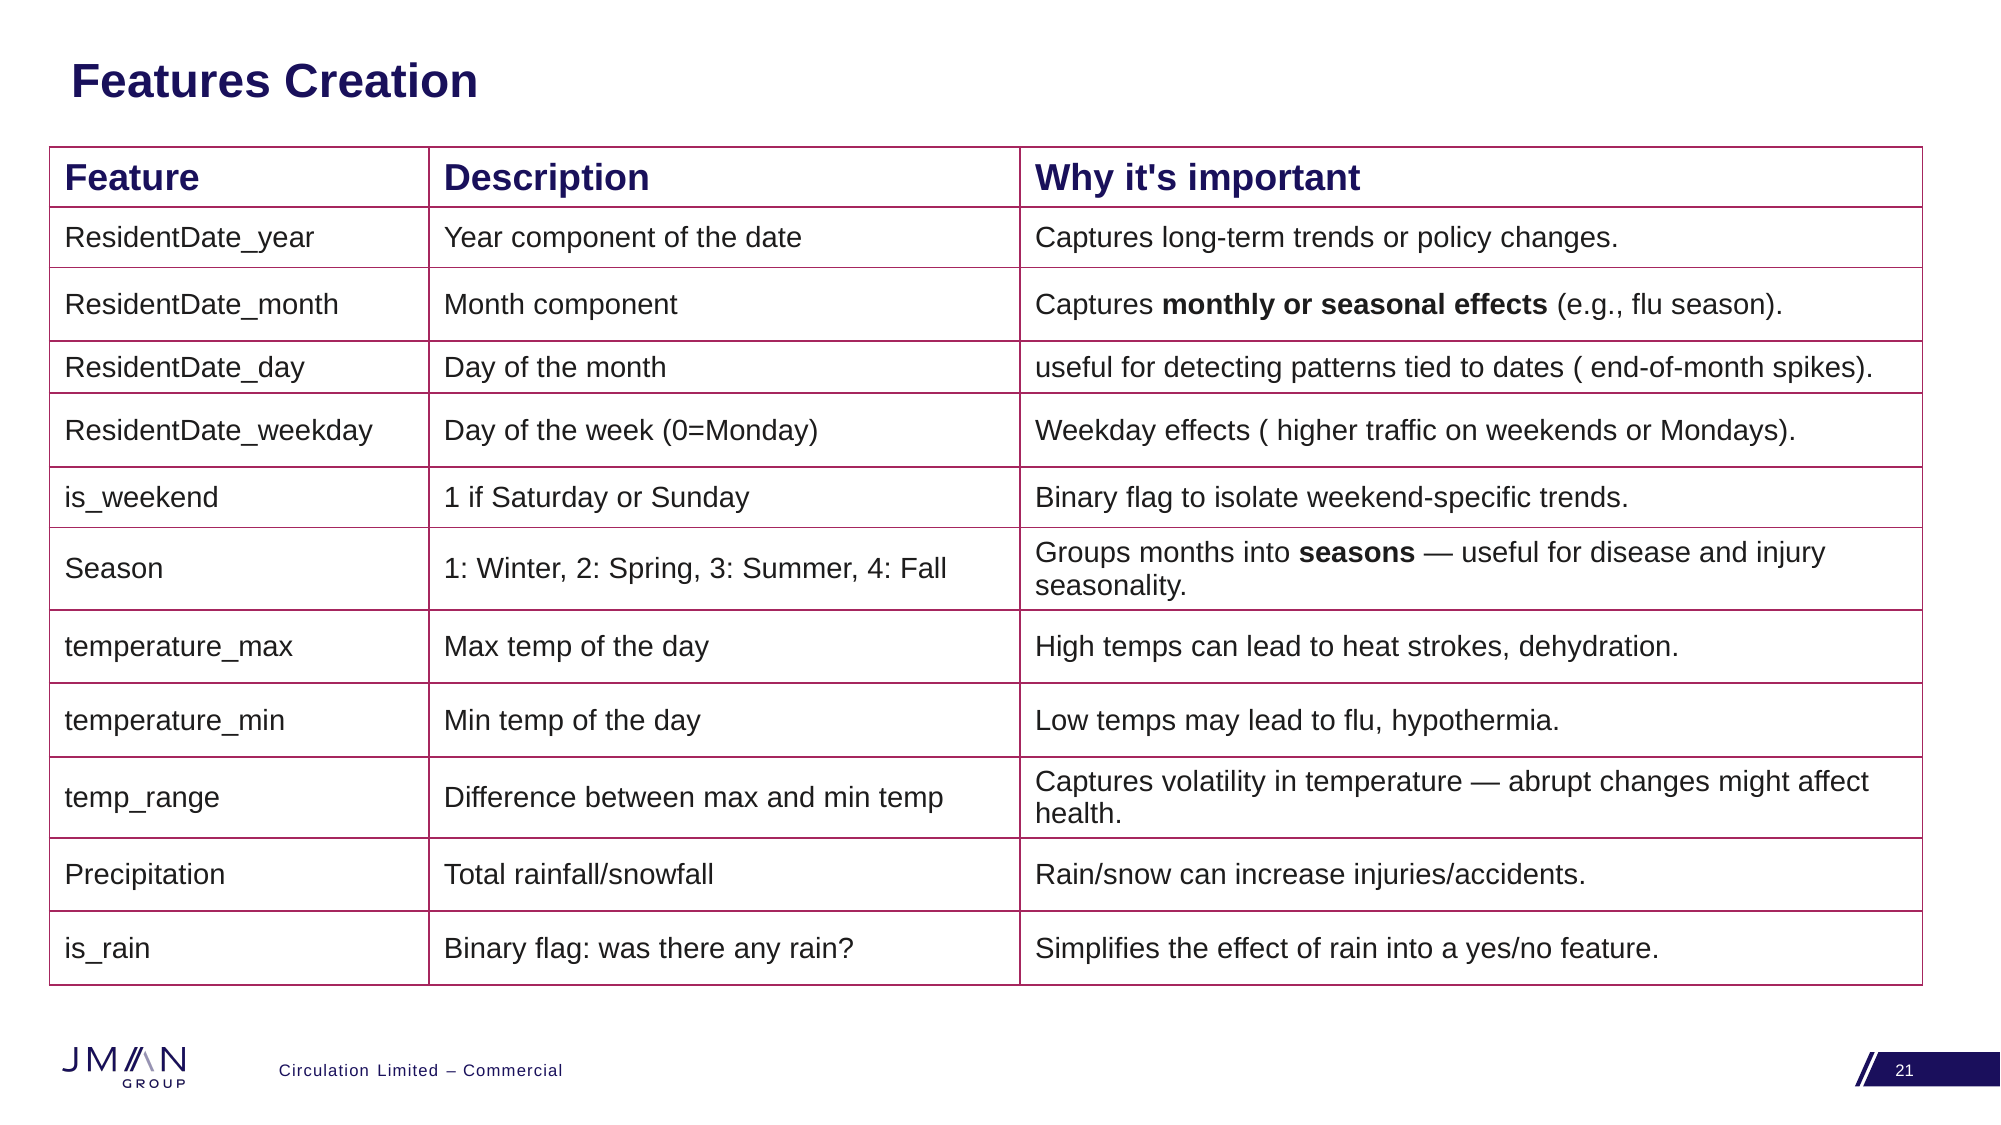

# Features Creation
| Feature | Description | Why it's important |
| --- | --- | --- |
| ResidentDate\_year | Year component of the date | Captures long-term trends or policy changes. |
| ResidentDate\_month | Month component | Captures monthly or seasonal effects (e.g., flu season). |
| ResidentDate\_day | Day of the month | useful for detecting patterns tied to dates ( end-of-month spikes). |
| ResidentDate\_weekday | Day of the week (0=Monday) | Weekday effects ( higher traffic on weekends or Mondays). |
| is\_weekend | 1 if Saturday or Sunday | Binary flag to isolate weekend-specific trends. |
| Season | 1: Winter, 2: Spring, 3: Summer, 4: Fall | Groups months into seasons — useful for disease and injury seasonality. |
| temperature\_max | Max temp of the day | High temps can lead to heat strokes, dehydration. |
| temperature\_min | Min temp of the day | Low temps may lead to flu, hypothermia. |
| temp\_range | Difference between max and min temp | Captures volatility in temperature — abrupt changes might affect health. |
| Precipitation | Total rainfall/snowfall | Rain/snow can increase injuries/accidents. |
| is\_rain | Binary flag: was there any rain? | Simplifies the effect of rain into a yes/no feature. |